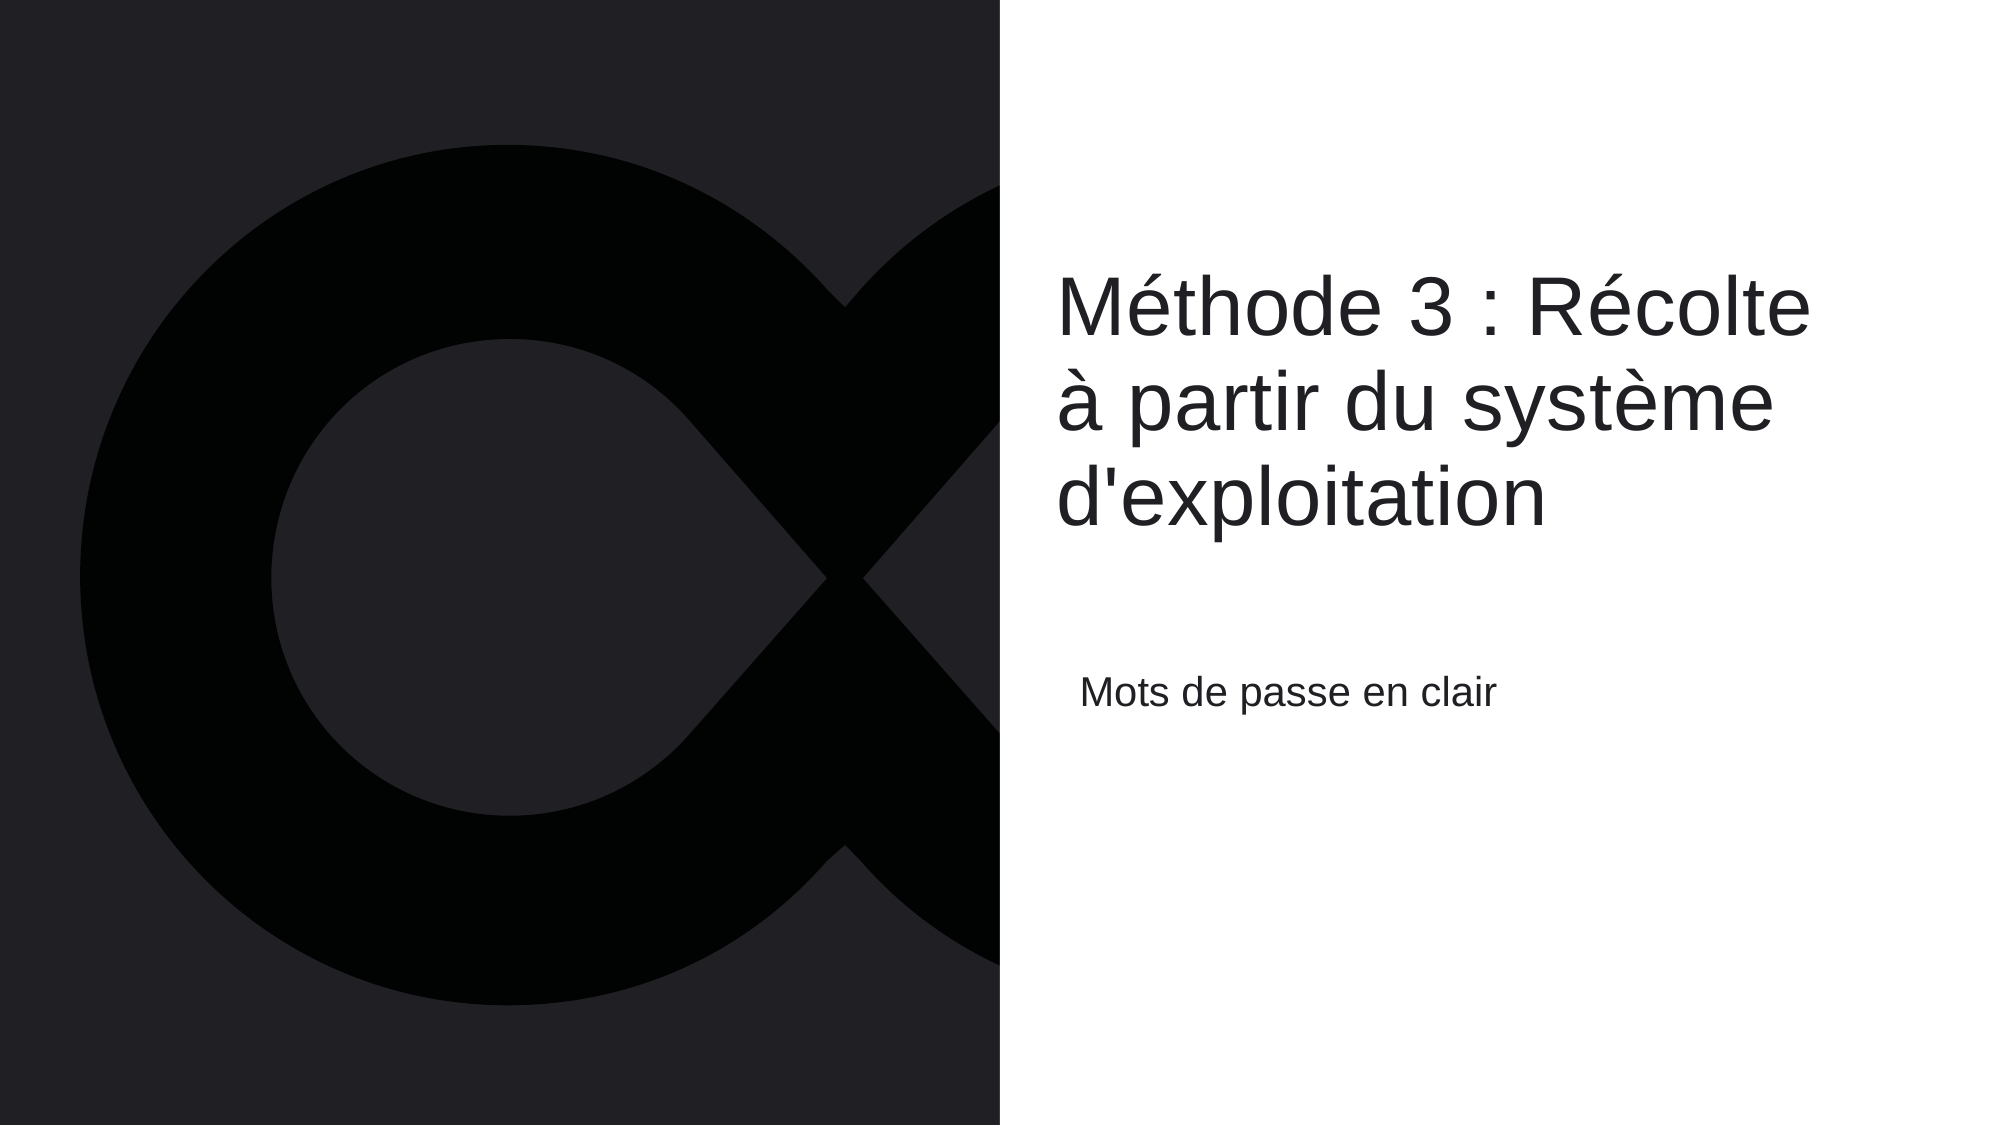

Méthode 3 : Récolte à partir du système d'exploitation
Mots de passe en clair